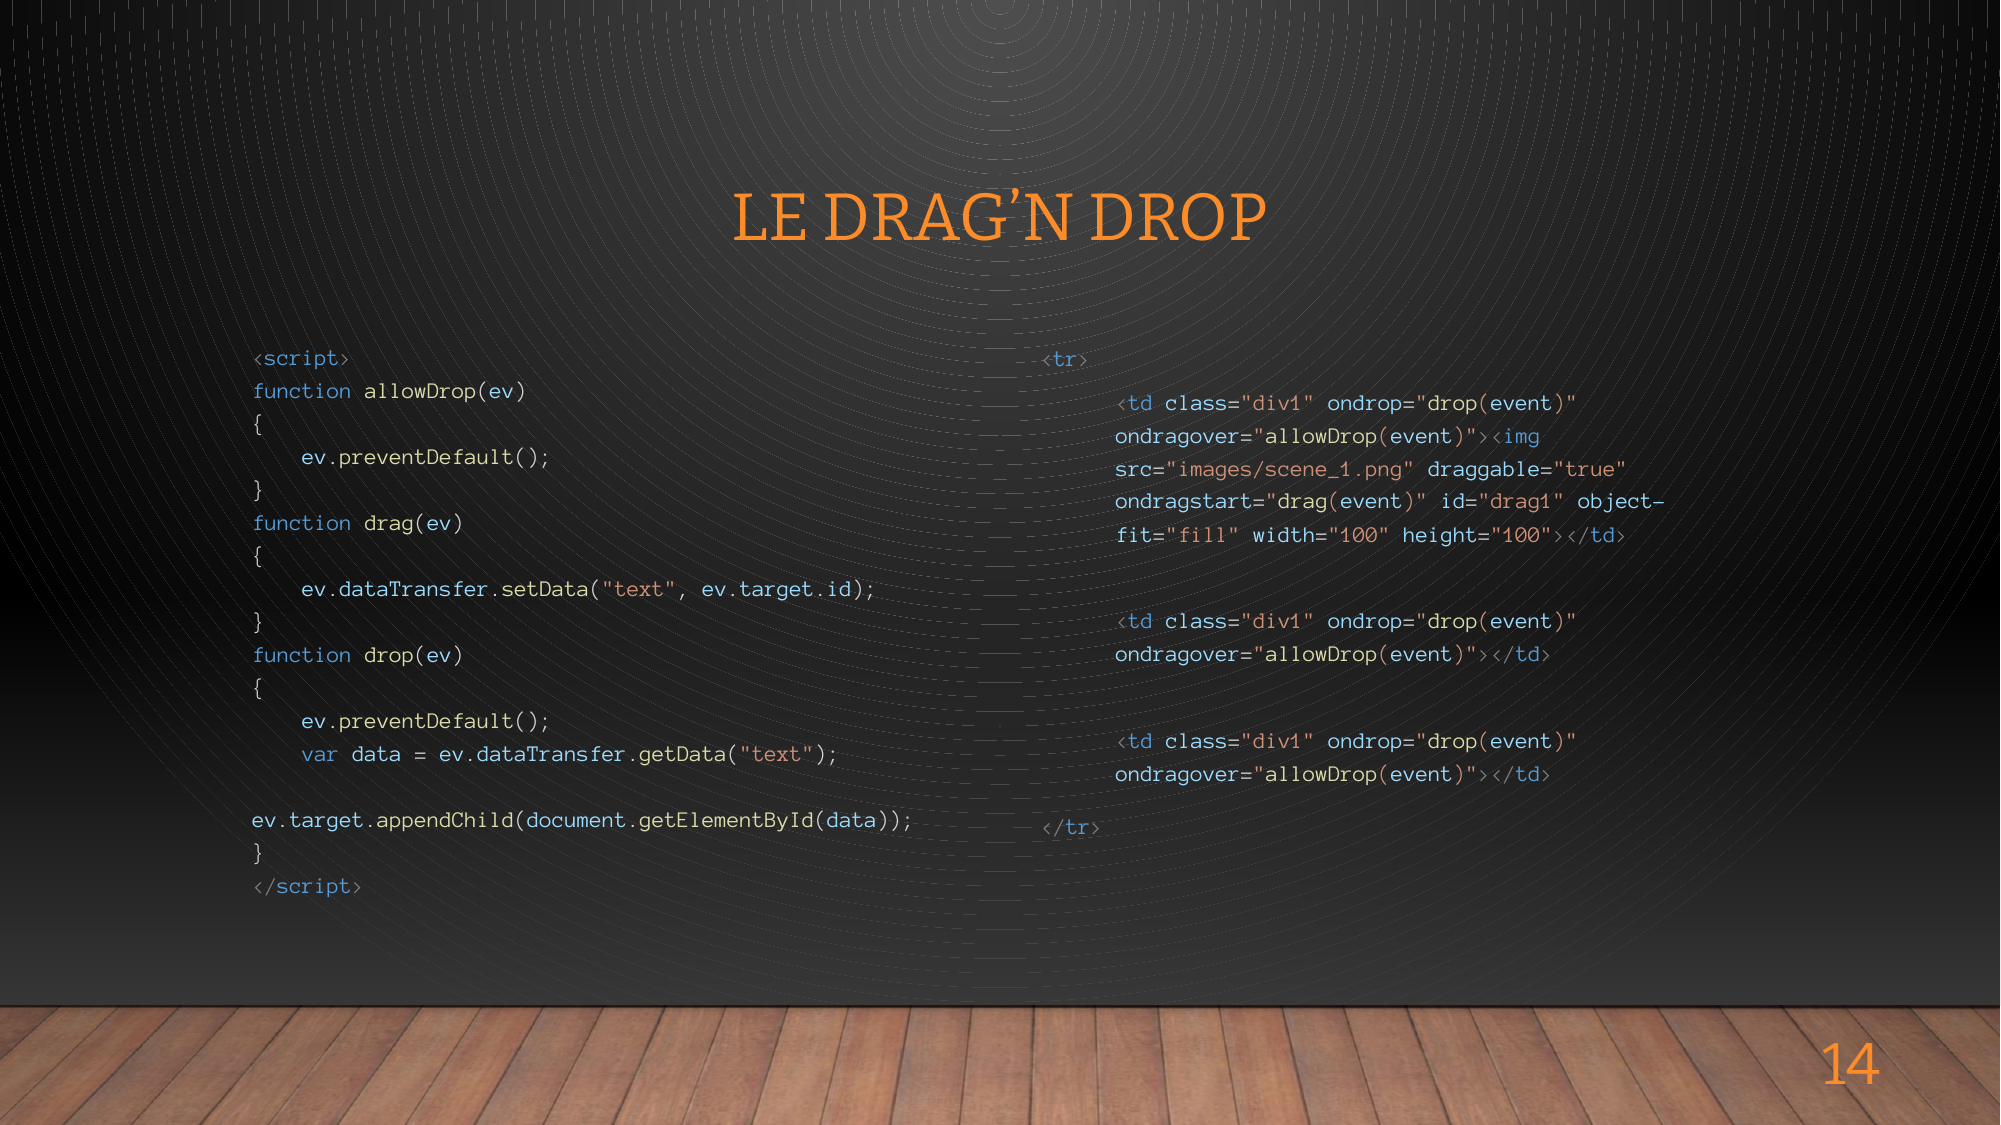

# Le Drag’n Drop
<script>
function allowDrop(ev)
{
    ev.preventDefault();
}
function drag(ev)
{
    ev.dataTransfer.setData("text", ev.target.id);
}
function drop(ev)
{
    ev.preventDefault();
    var data = ev.dataTransfer.getData("text");
    ev.target.appendChild(document.getElementById(data));
}
</script>
<tr>
<td class="div1" ondrop="drop(event)" ondragover="allowDrop(event)"><img src="images/scene_1.png" draggable="true" ondragstart="drag(event)" id="drag1" object-fit="fill" width="100" height="100"></td>

<td class="div1" ondrop="drop(event)" ondragover="allowDrop(event)"></td>

<td class="div1" ondrop="drop(event)" ondragover="allowDrop(event)"></td>
</tr>
14